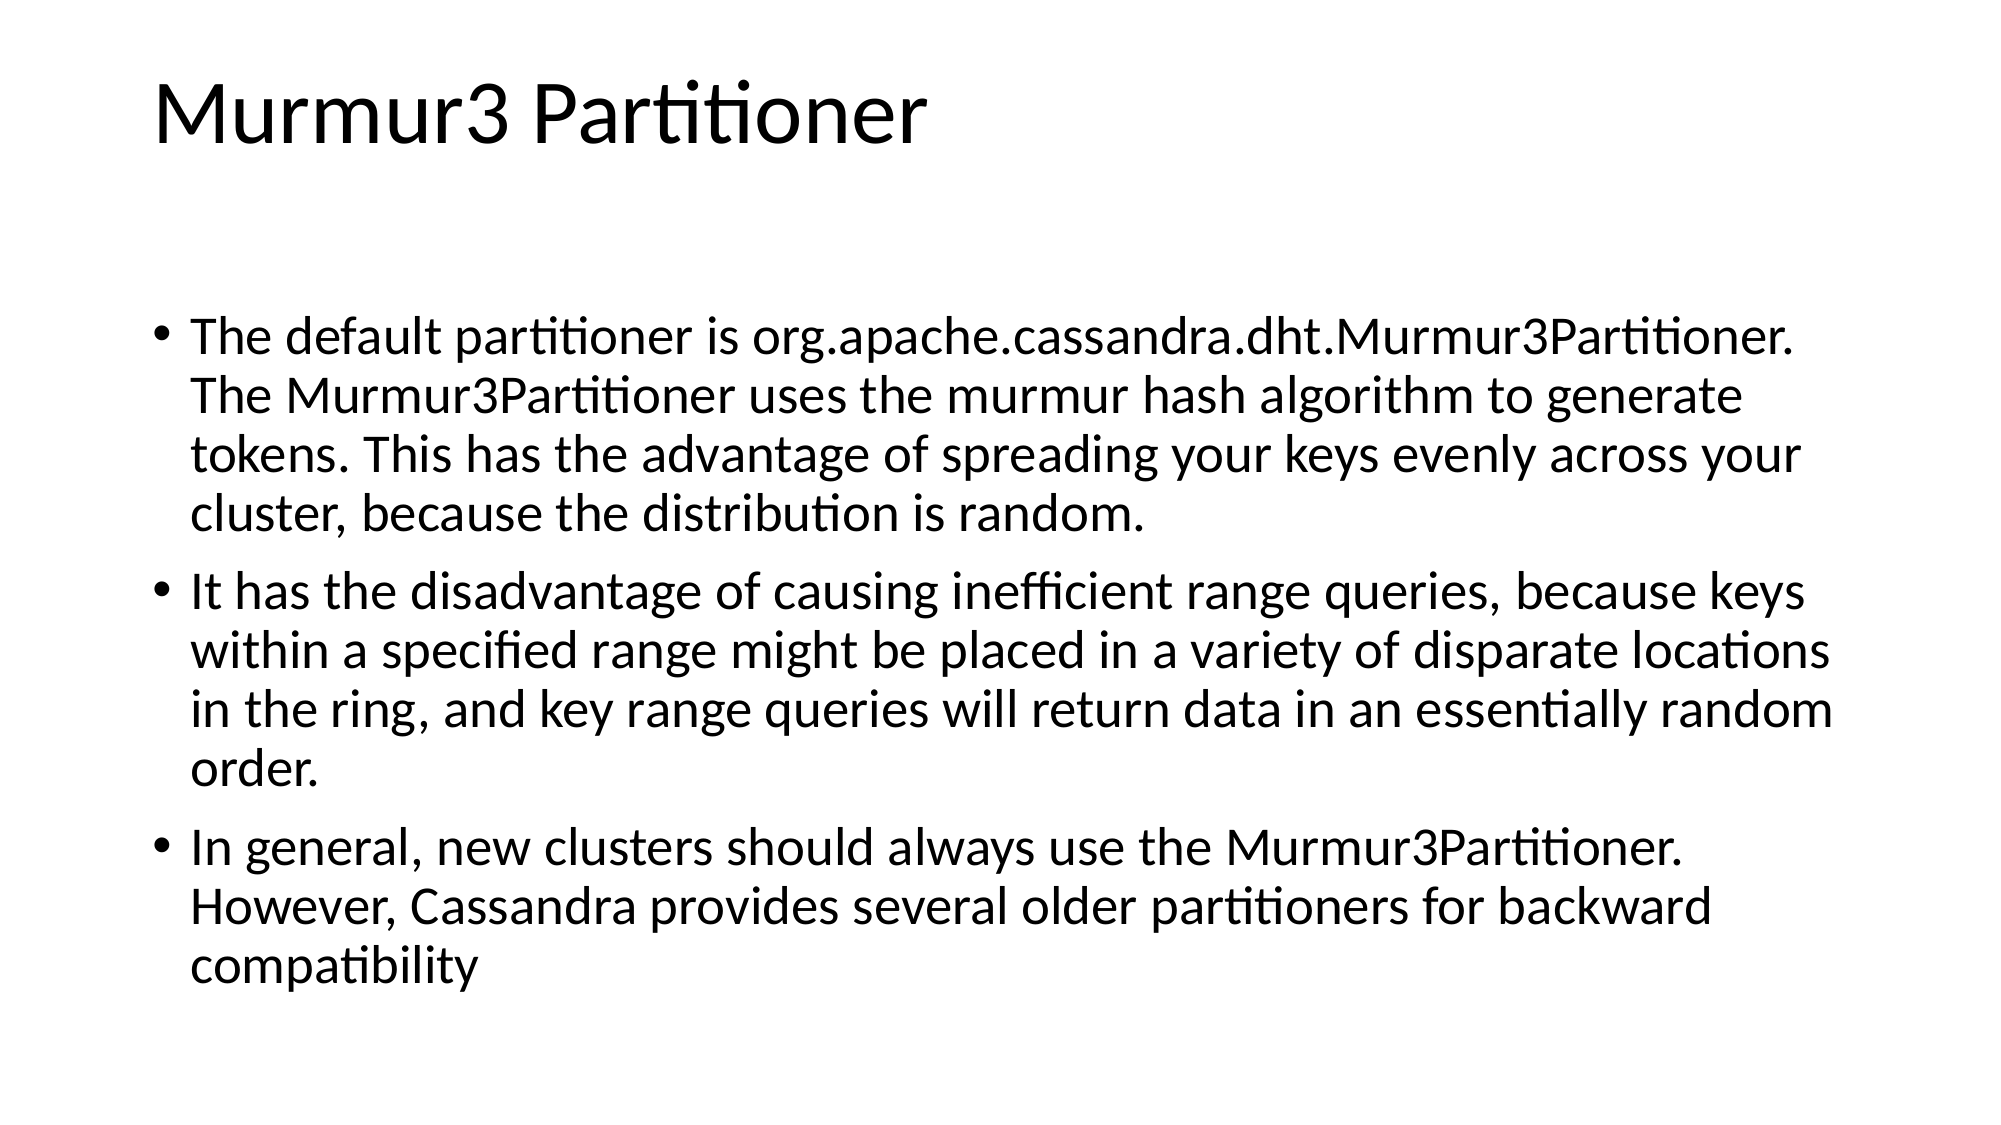

# Murmur3 Partitioner
The default partitioner is org.apache.cassandra.dht.Murmur3Partitioner. The Murmur3Partitioner uses the murmur hash algorithm to generate tokens. This has the advantage of spreading your keys evenly across your cluster, because the distribution is random.
It has the disadvantage of causing inefficient range queries, because keys within a specified range might be placed in a variety of disparate locations in the ring, and key range queries will return data in an essentially random order.
In general, new clusters should always use the Murmur3Partitioner. However, Cassandra provides several older partitioners for backward compatibility